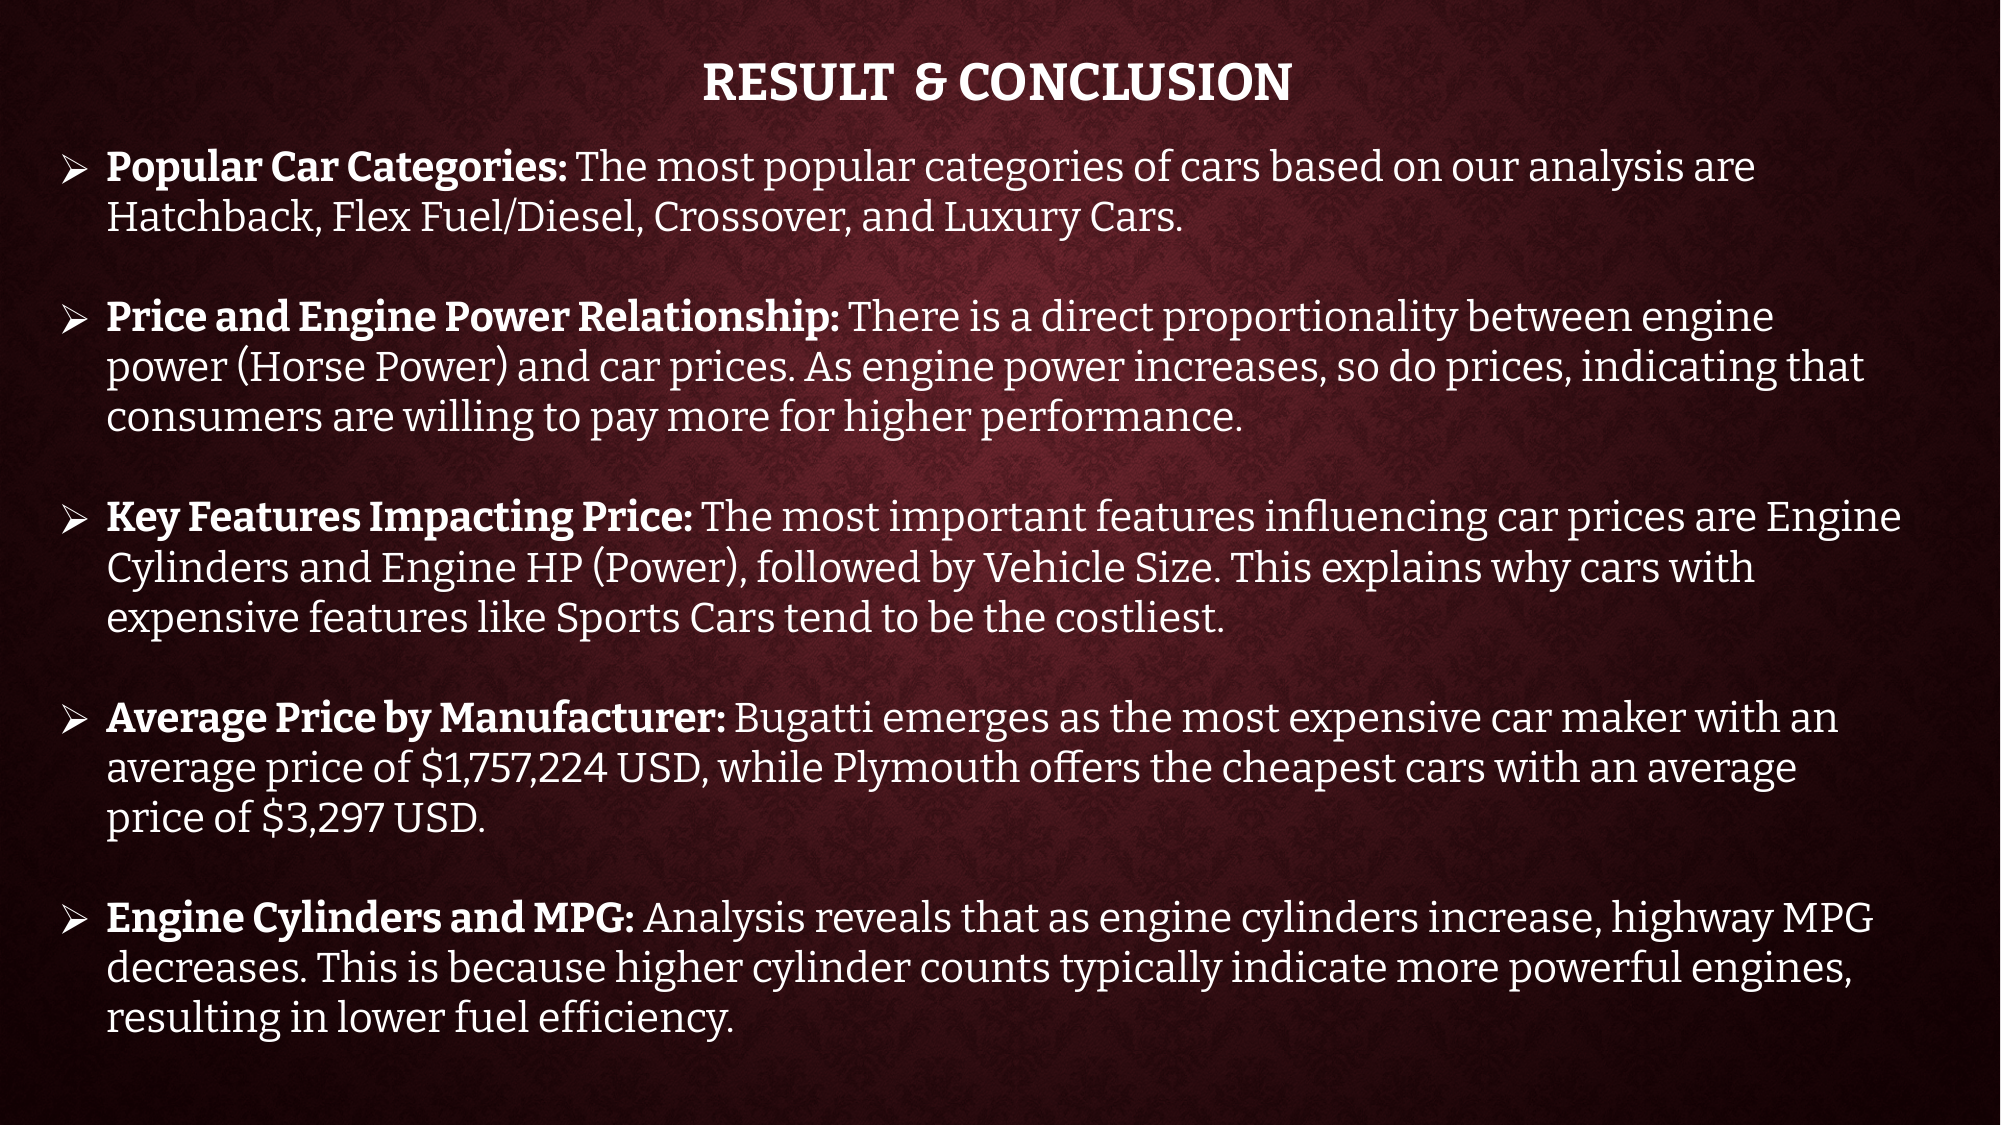

RESULT  & CONCLUSION
Popular Car Categories: The most popular categories of cars based on our analysis are Hatchback, Flex Fuel/Diesel, Crossover, and Luxury Cars.

Price and Engine Power Relationship: There is a direct proportionality between engine power (Horse Power) and car prices. As engine power increases, so do prices, indicating that consumers are willing to pay more for higher performance.

Key Features Impacting Price: The most important features influencing car prices are Engine Cylinders and Engine HP (Power), followed by Vehicle Size. This explains why cars with expensive features like Sports Cars tend to be the costliest.

Average Price by Manufacturer: Bugatti emerges as the most expensive car maker with an average price of $1,757,224 USD, while Plymouth offers the cheapest cars with an average price of $3,297 USD.

Engine Cylinders and MPG: Analysis reveals that as engine cylinders increase, highway MPG decreases. This is because higher cylinder counts typically indicate more powerful engines, resulting in lower fuel efficiency.